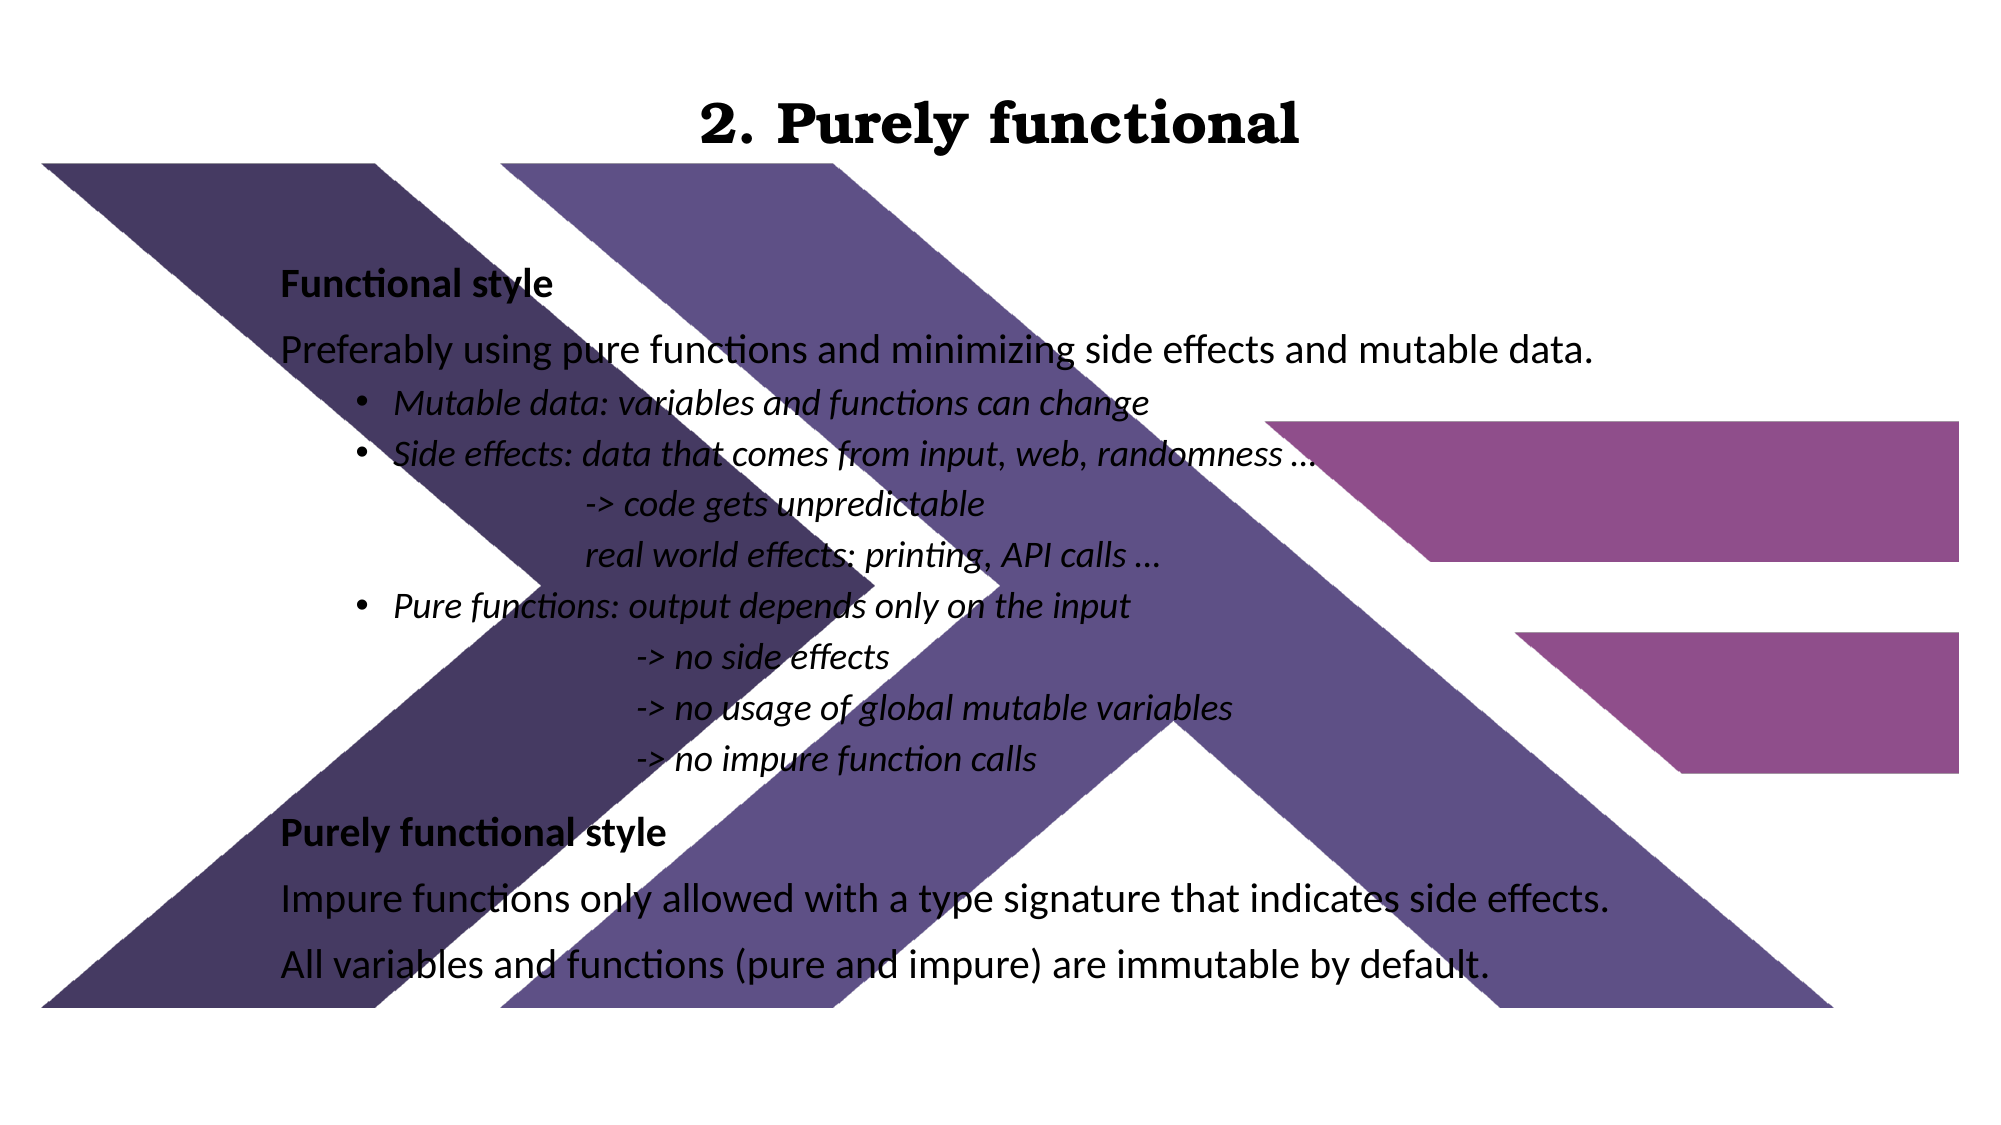

2. Purely functional
Functional style
Preferably using pure functions and minimizing side effects and mutable data.
Mutable data: variables and functions can change
Side effects: data that comes from input, web, randomness …
                           -> code gets unpredictable
                           real world effects: printing, API calls …
Pure functions: output depends only on the input
                                 -> no side effects
                                 -> no usage of global mutable variables
                                 -> no impure function calls
Purely functional style
Impure functions only allowed with a type signature that indicates side effects.
All variables and functions (pure and impure) are immutable by default.